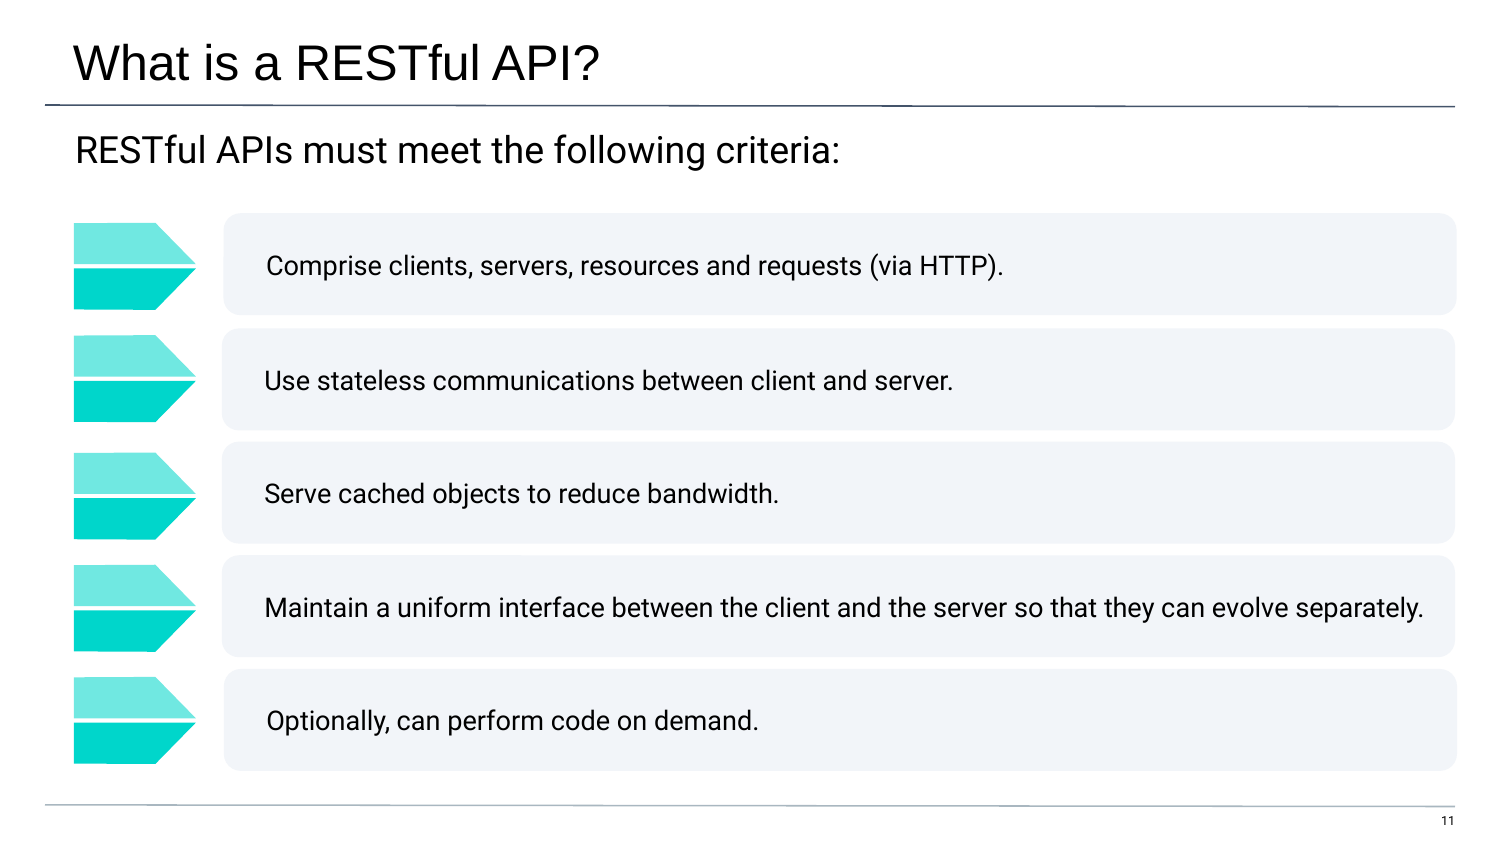

# What is a RESTful API?

RESTful APIs must meet the following criteria:
Comprise clients, servers, resources and requests (via HTTP).

Use stateless communications between client and server.

Serve cached objects to reduce bandwidth.

Maintain a uniform interface between the client and the server so that they can evolve separately.

Optionally, can perform code on demand.